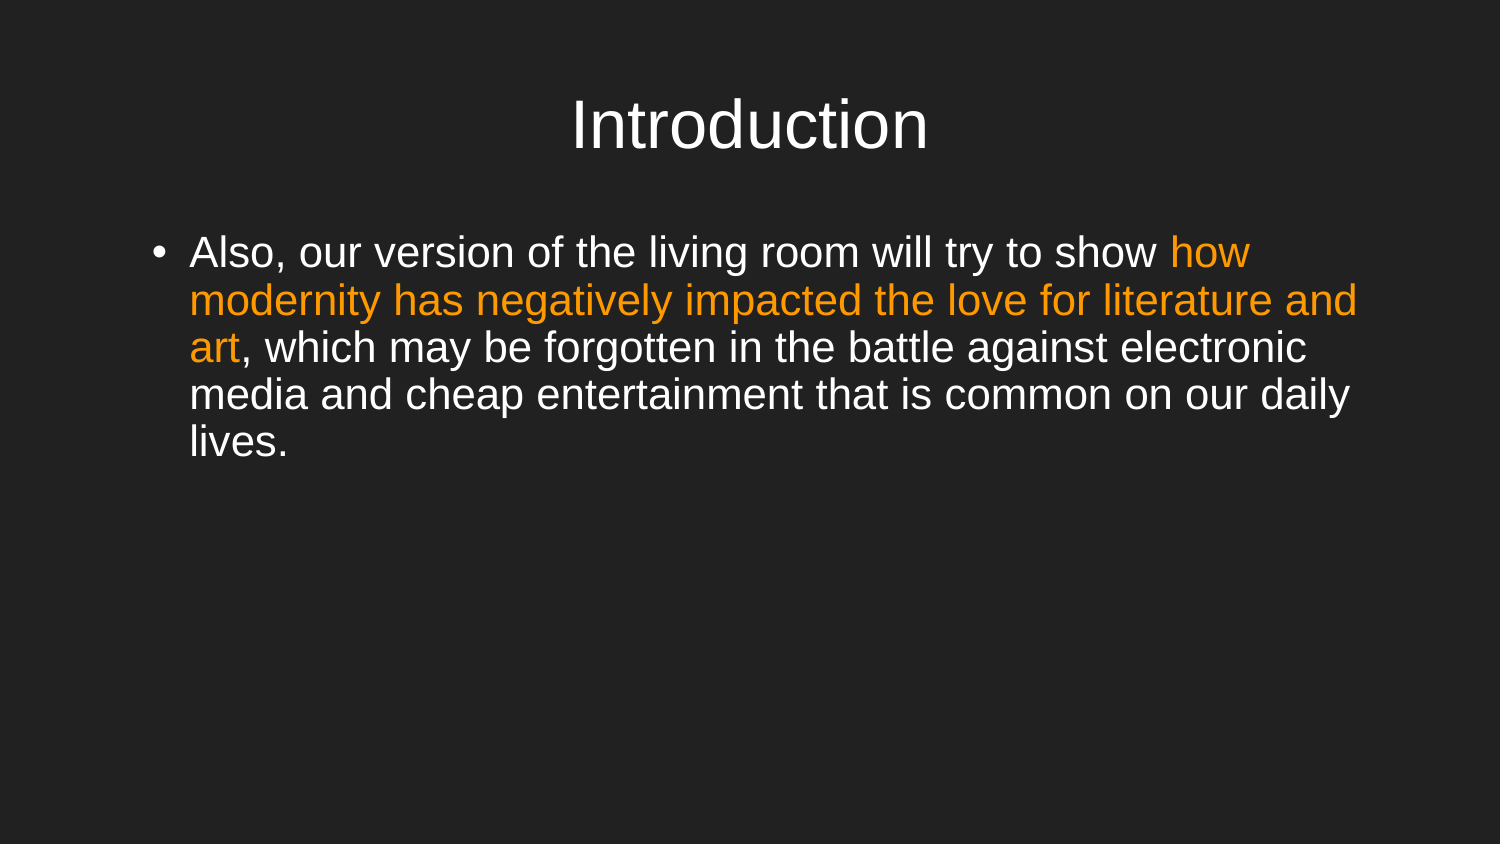

# Introduction
Also, our version of the living room will try to show how modernity has negatively impacted the love for literature and art, which may be forgotten in the battle against electronic media and cheap entertainment that is common on our daily lives.